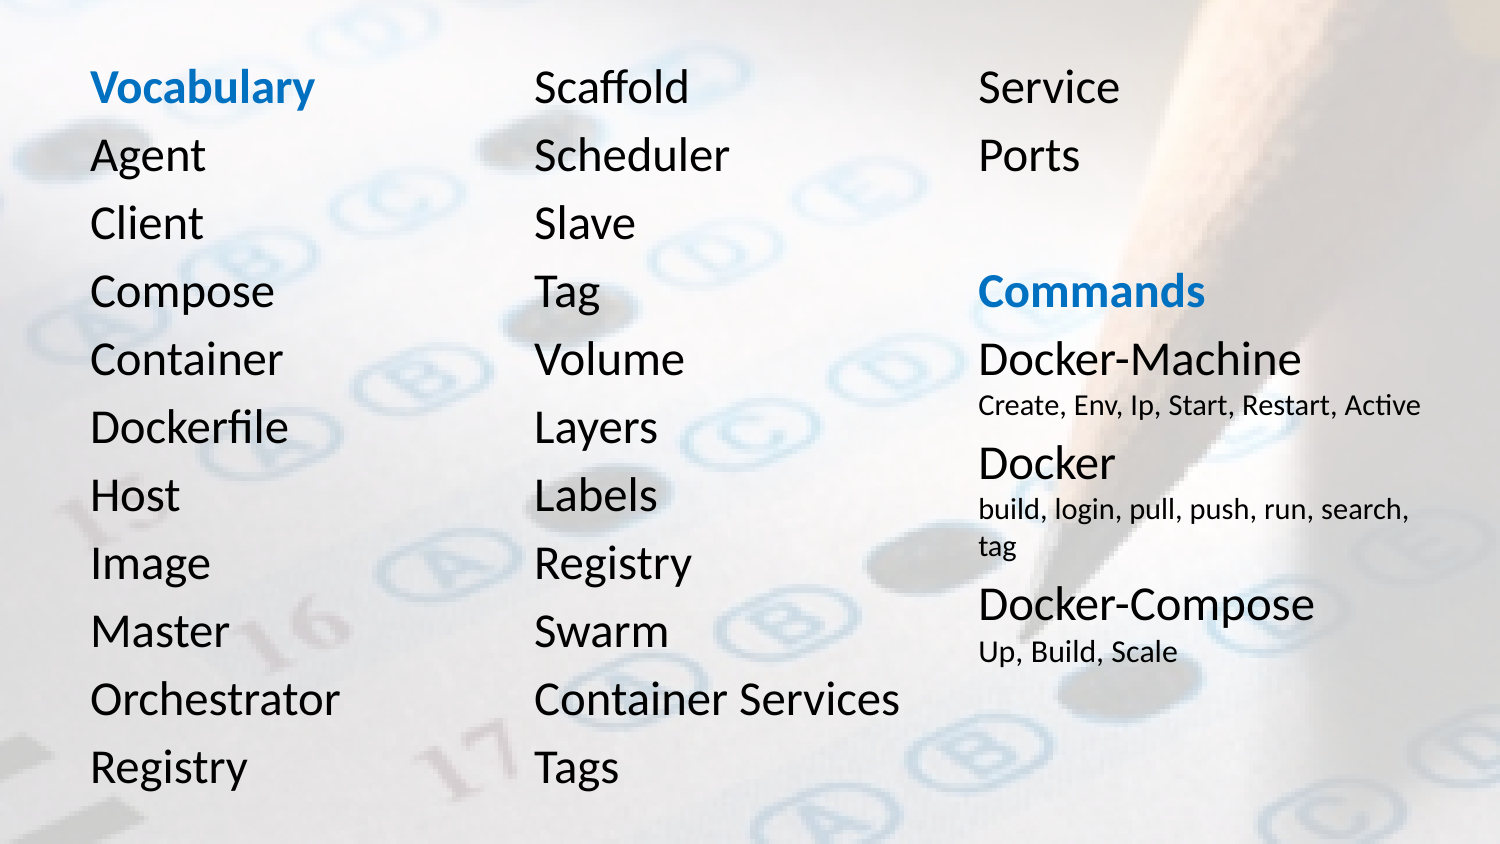

Vocabulary
Agent
Client
Compose
Container
Dockerfile
Host
Image
Master
Orchestrator
Registry
Scaffold
Scheduler
Slave
Tag
Volume
Layers
Labels
Registry
Swarm
Container Services
Tags
Service
Ports

Commands
Docker-Machine
Create, Env, Ip, Start, Restart, Active
Docker
build, login, pull, push, run, search, tag
Docker-Compose
Up, Build, Scale